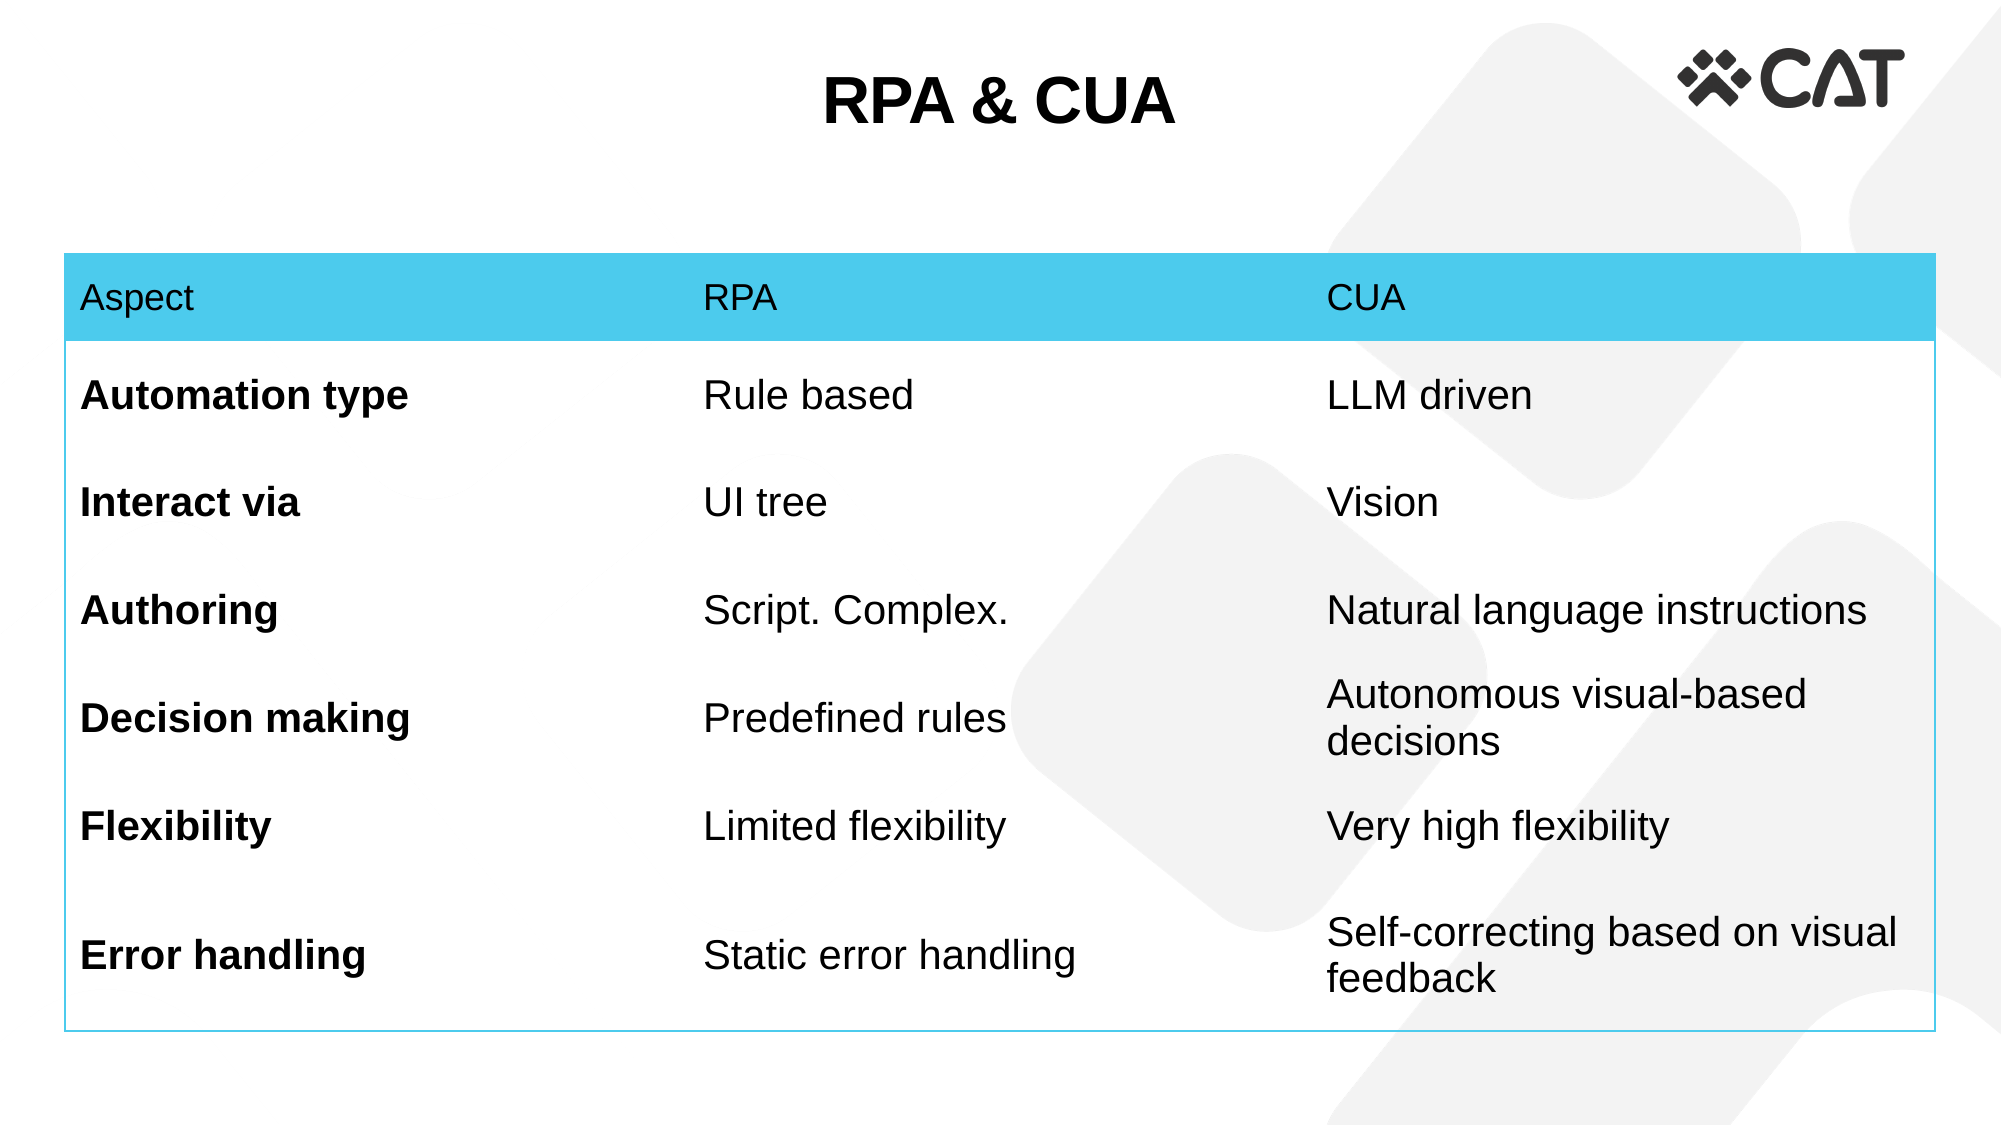

# RPA & CUA
| Aspect | RPA | CUA |
| --- | --- | --- |
| Automation type | Rule based | LLM driven |
| Interact via | UI tree | Vision |
| Authoring | Script. Complex. | Natural language instructions |
| Decision making | Predefined rules | Autonomous visual-based decisions |
| Flexibility | Limited flexibility | Very high flexibility |
| Error handling | Static error handling | Self-correcting based on visual feedback |